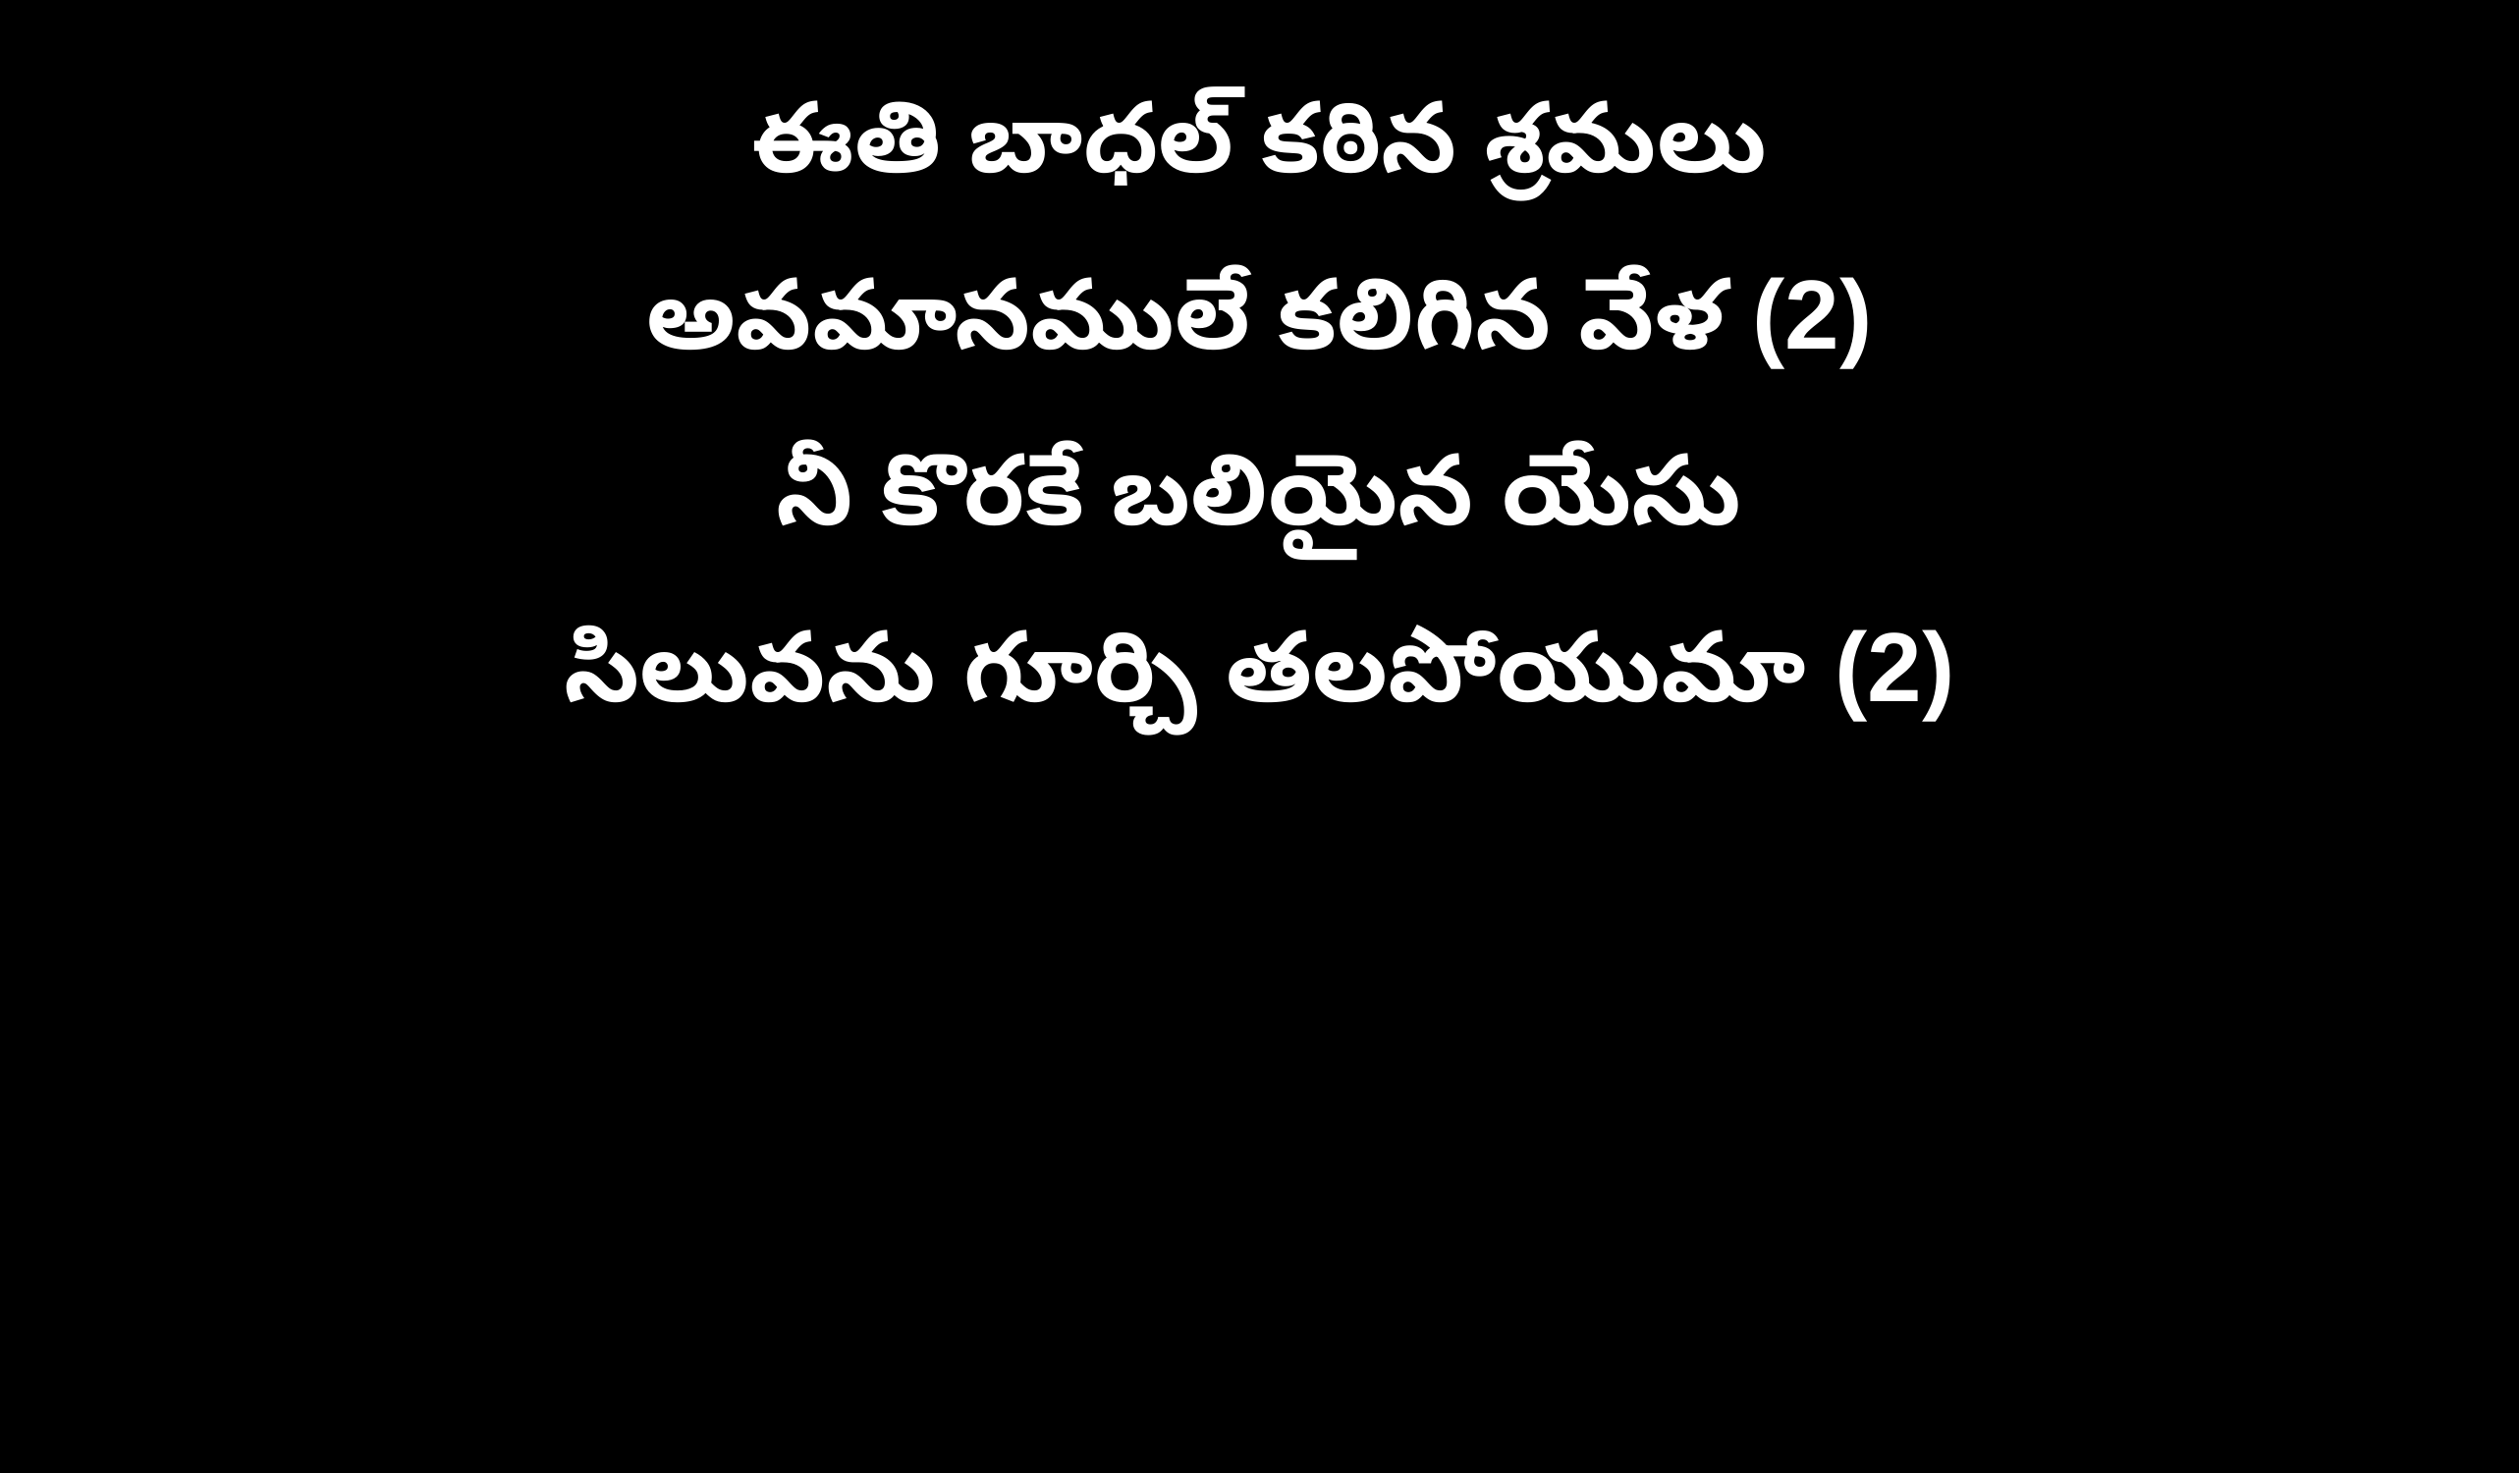

ఈతి బాధల్ కఠిన శ్రమలు
అవమానములే కలిగిన వేళ (2)
నీ కొరకే బలియైన యేసు
సిలువను గూర్చి తలపోయుమా (2)